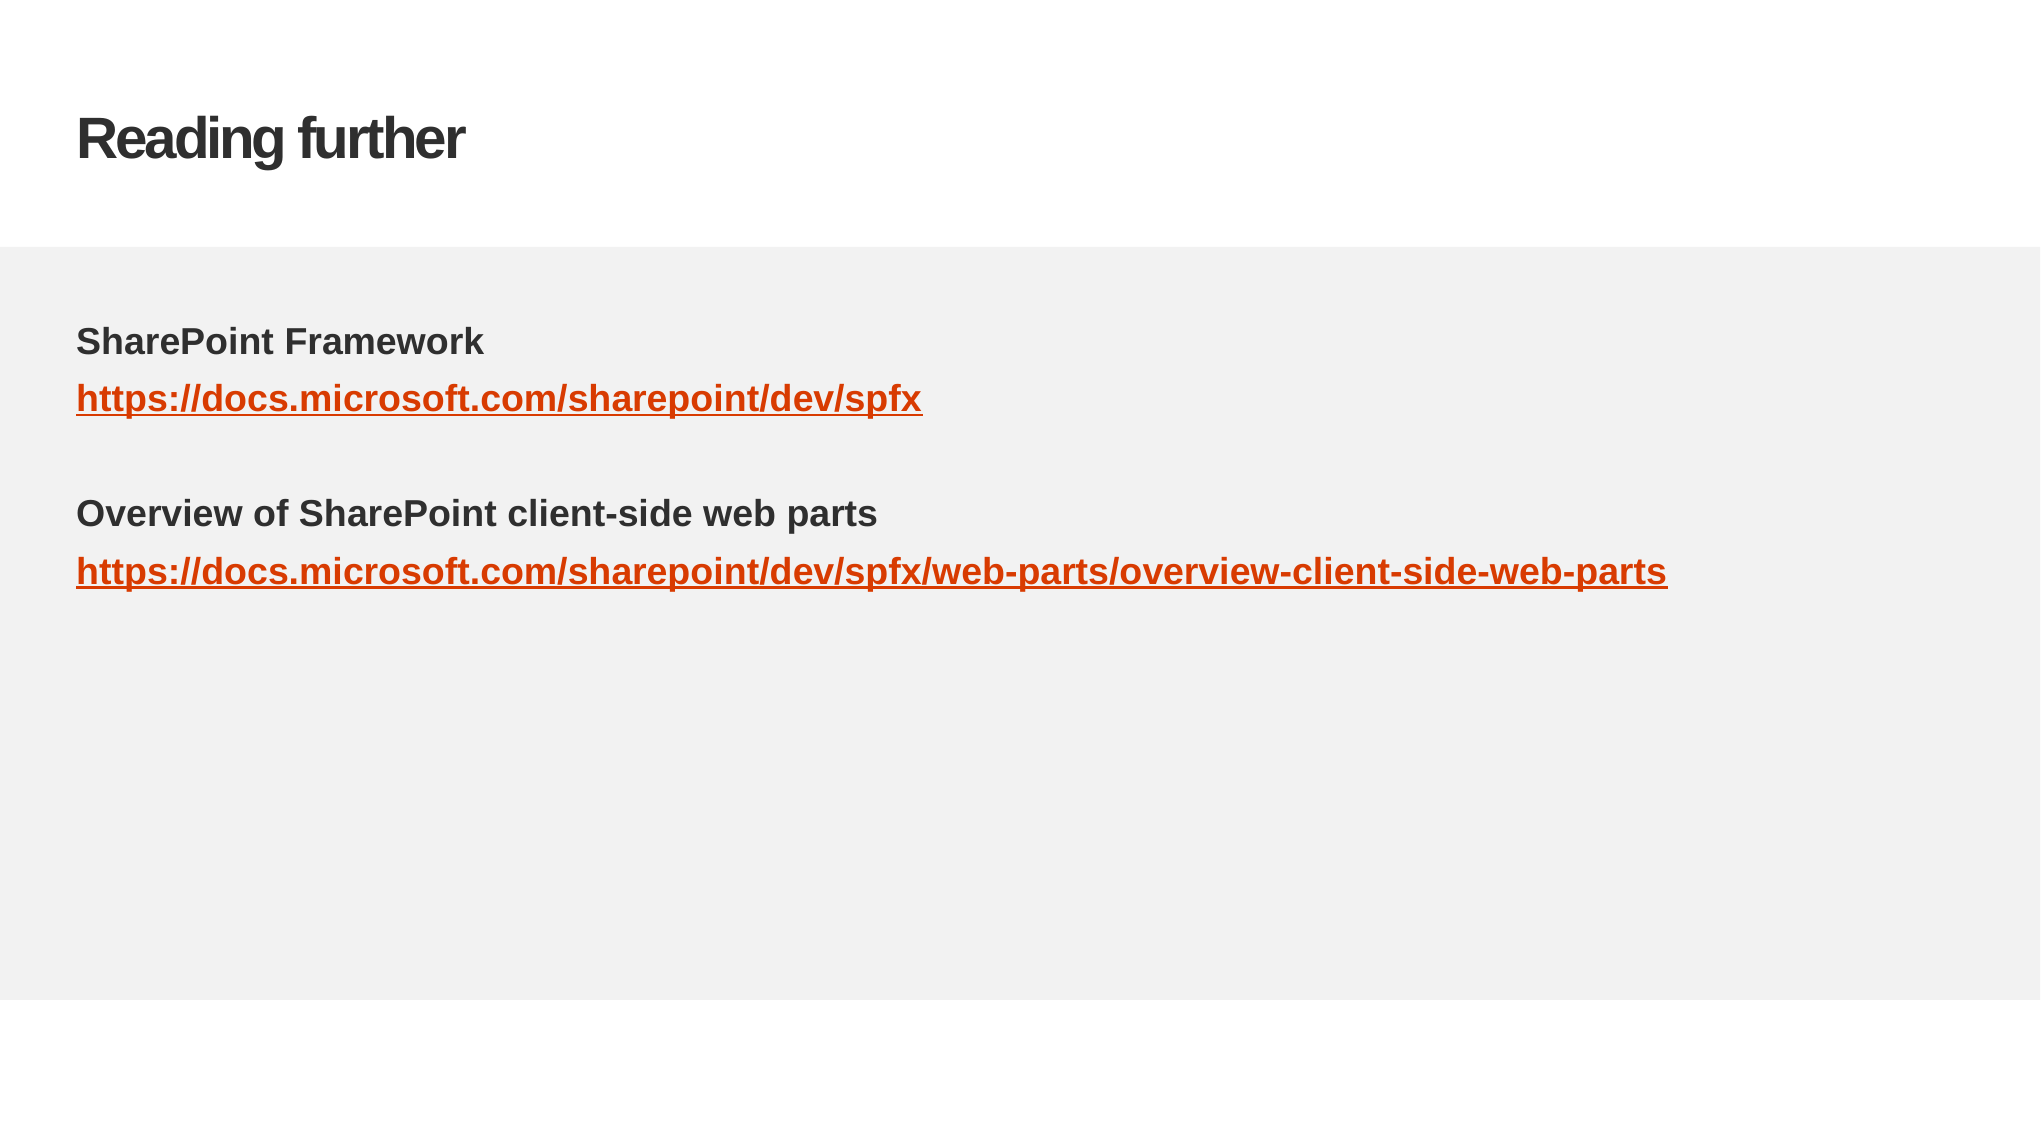

# Reading further

SharePoint Framework
https://docs.microsoft.com/sharepoint/dev/spfx

Overview of SharePoint client-side web parts
https://docs.microsoft.com/sharepoint/dev/spfx/web-parts/overview-client-side-web-parts